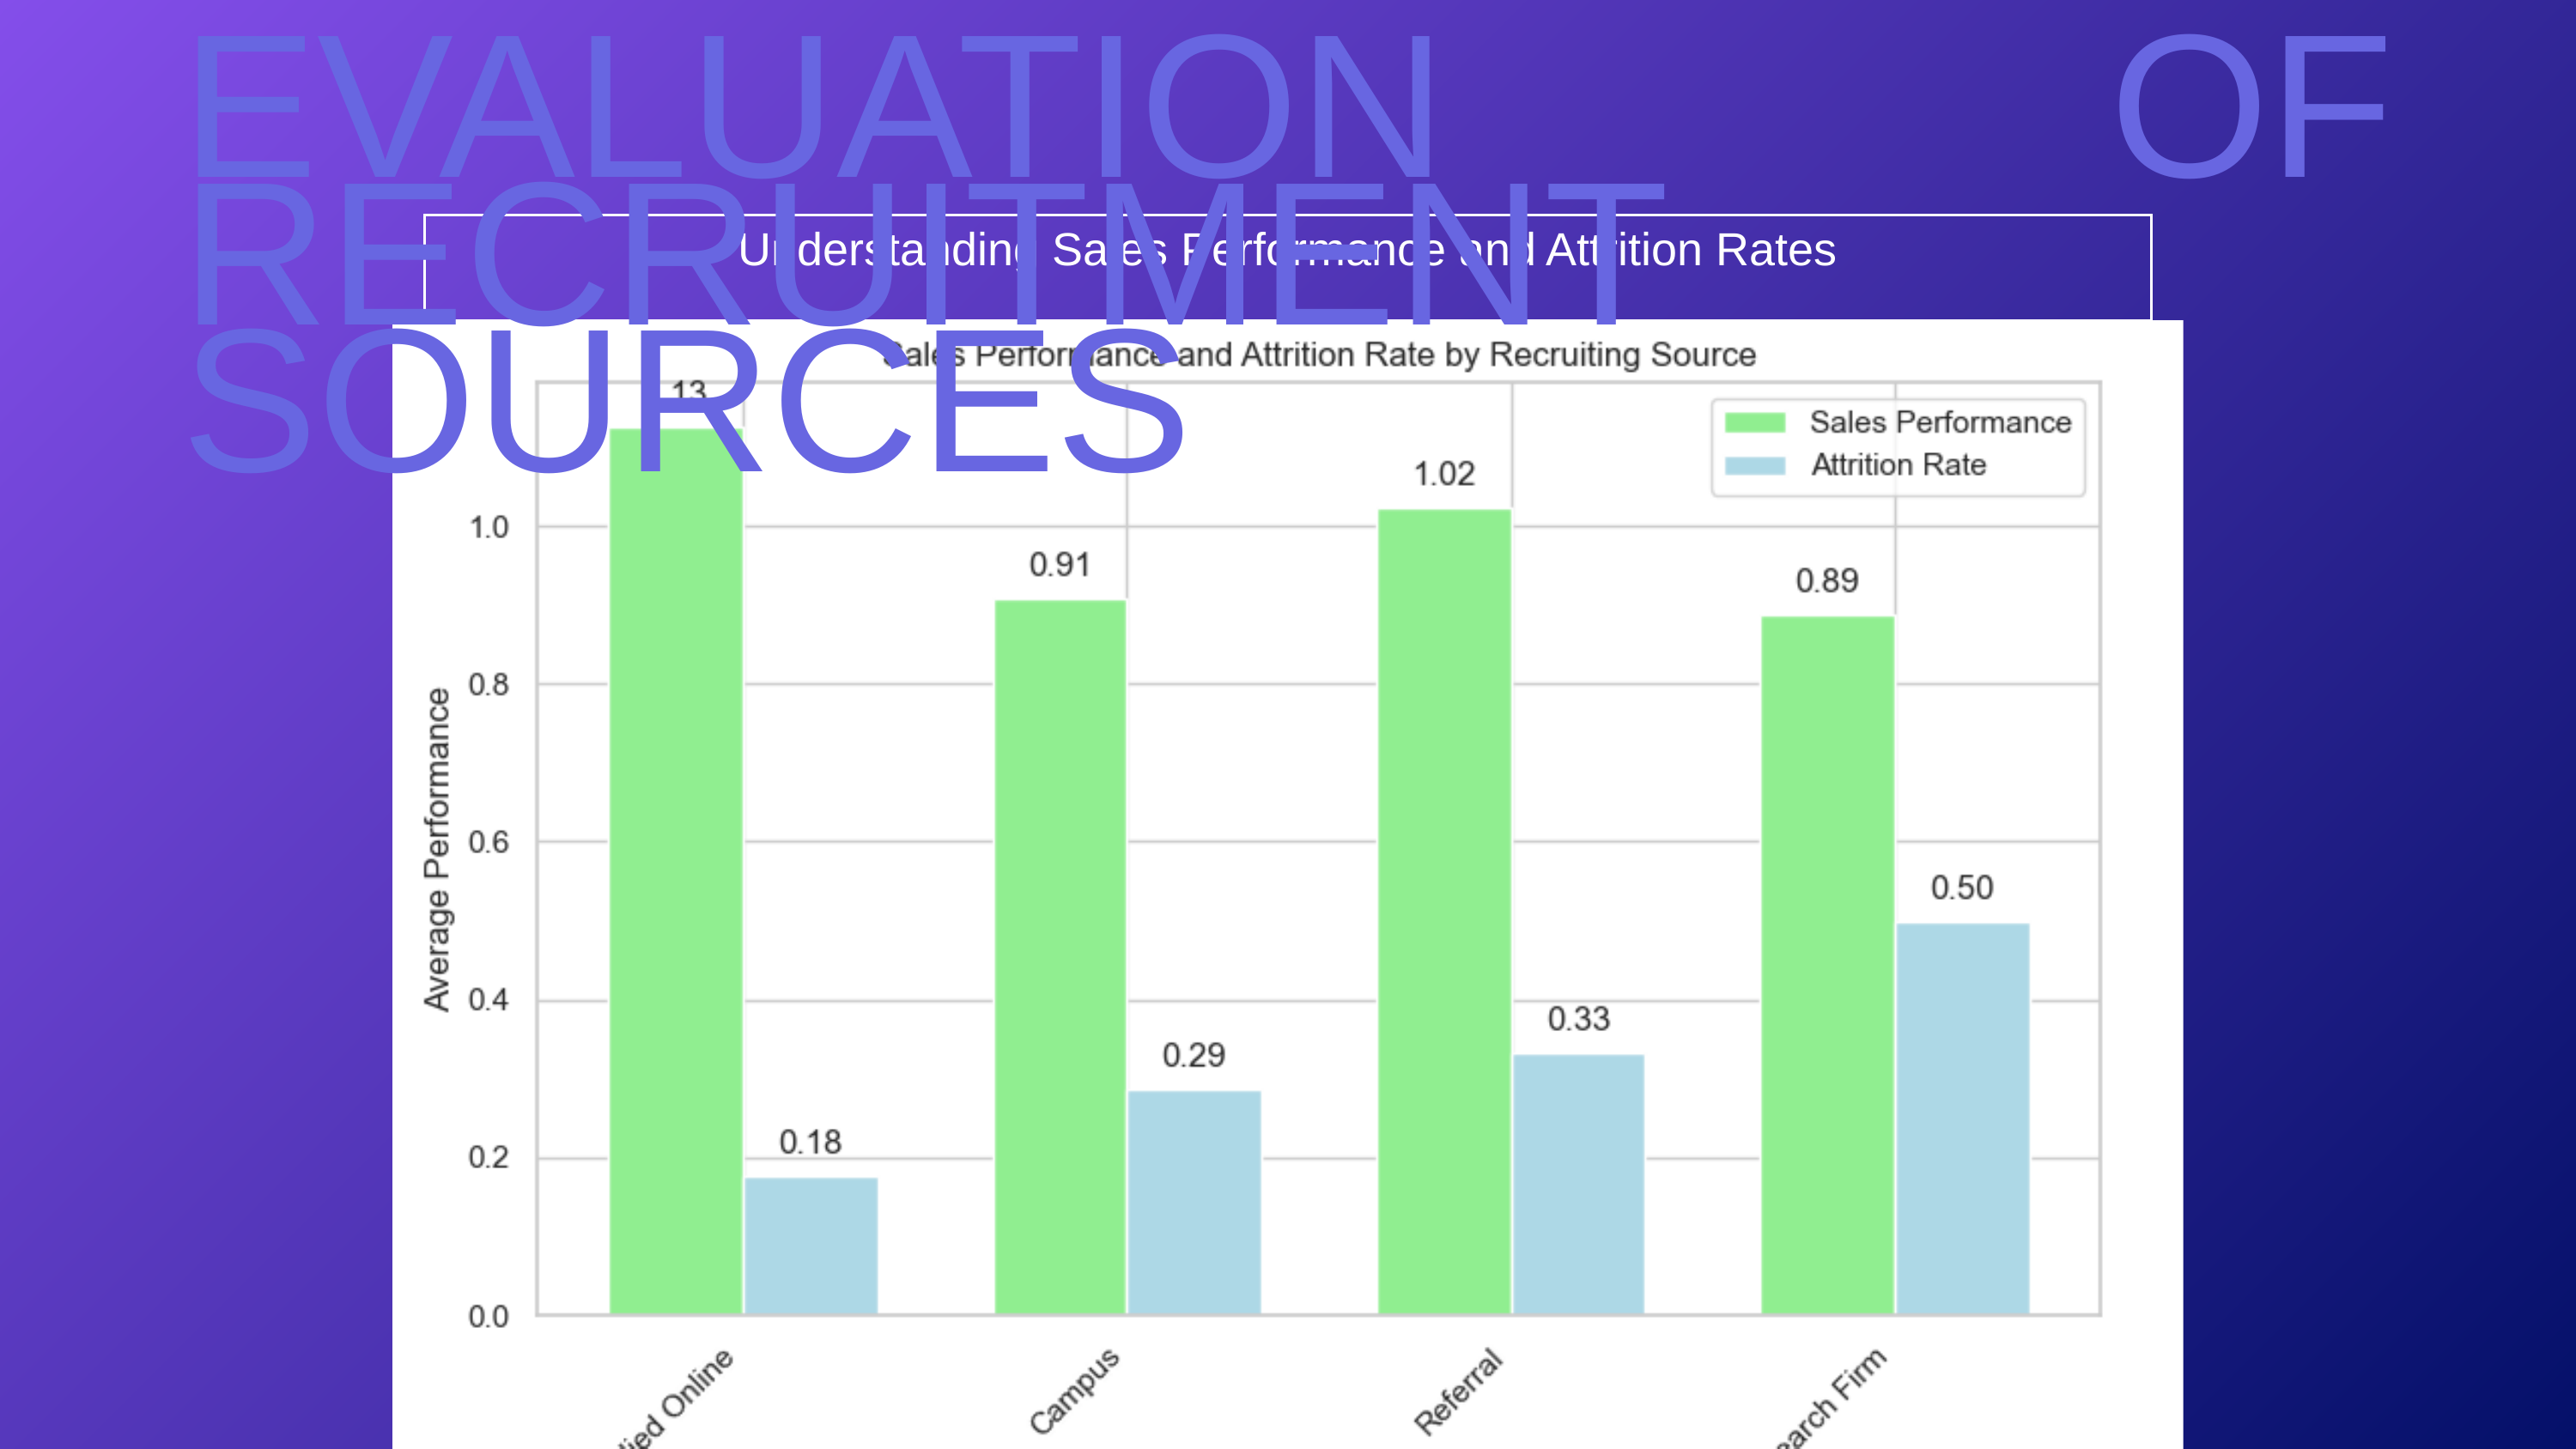

EVALUATION OF RECRUITMENT SOURCES

Understanding Sales Performance and Attrition Rates